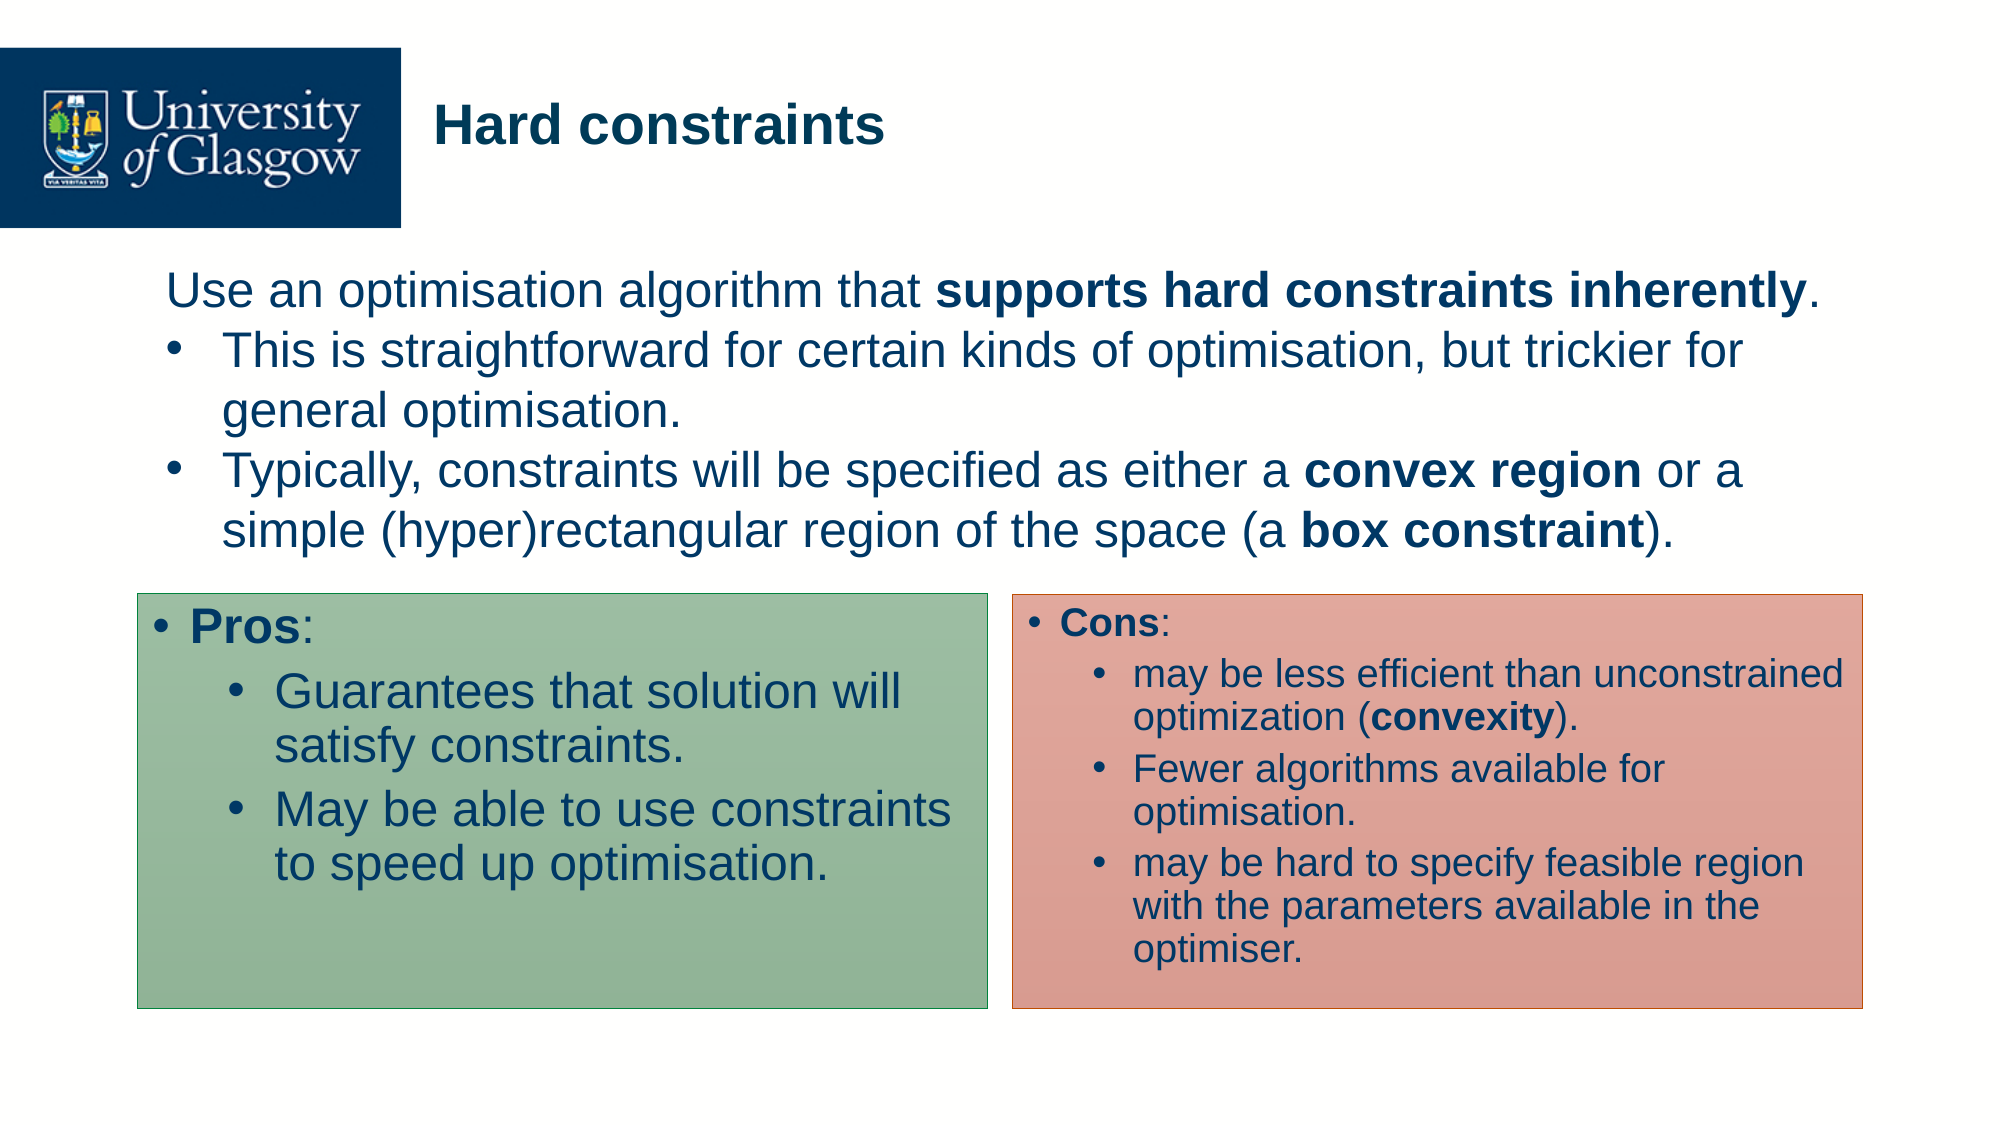

# Hard constraints
Use an optimisation algorithm that supports hard constraints inherently.
This is straightforward for certain kinds of optimisation, but trickier for general optimisation.
Typically, constraints will be specified as either a convex region or a simple (hyper)rectangular region of the space (a box constraint).
Pros:
Guarantees that solution will satisfy constraints.
May be able to use constraints to speed up optimisation.

Cons:
may be less efficient than unconstrained optimization (convexity).
Fewer algorithms available for optimisation.
may be hard to specify feasible region with the parameters available in the optimiser.